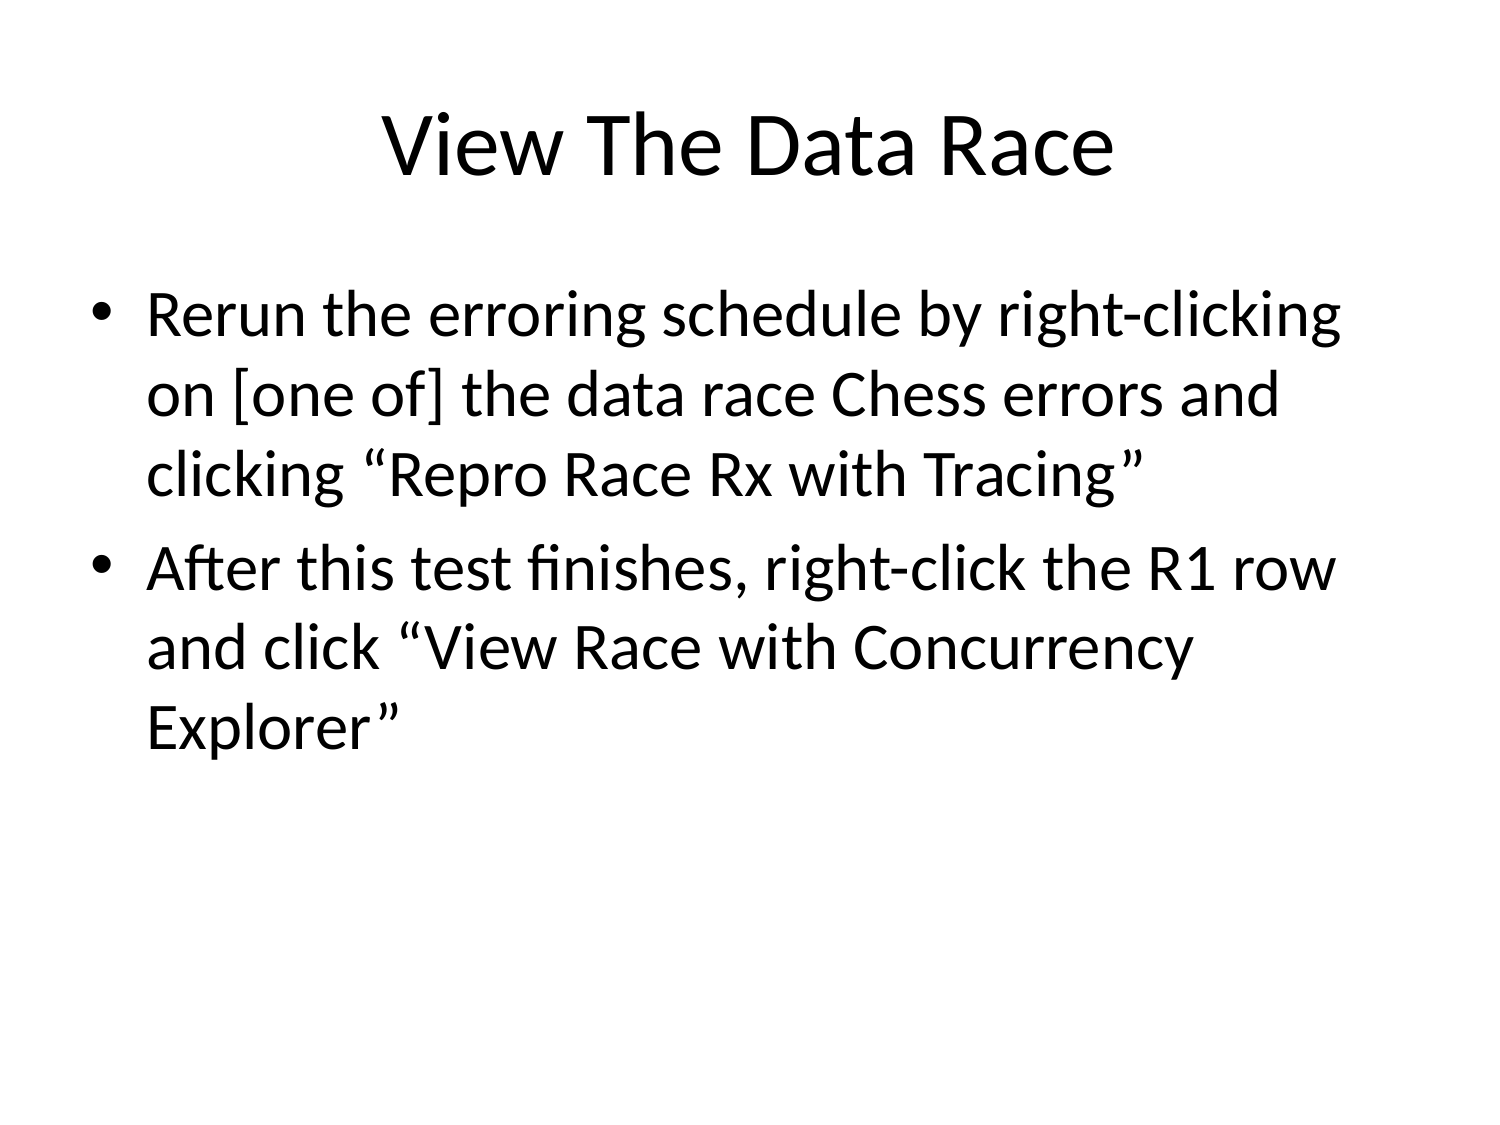

# View The Data Race
Rerun the erroring schedule by right-clicking on [one of] the data race Chess errors and clicking “Repro Race Rx with Tracing”
After this test finishes, right-click the R1 row and click “View Race with Concurrency Explorer”